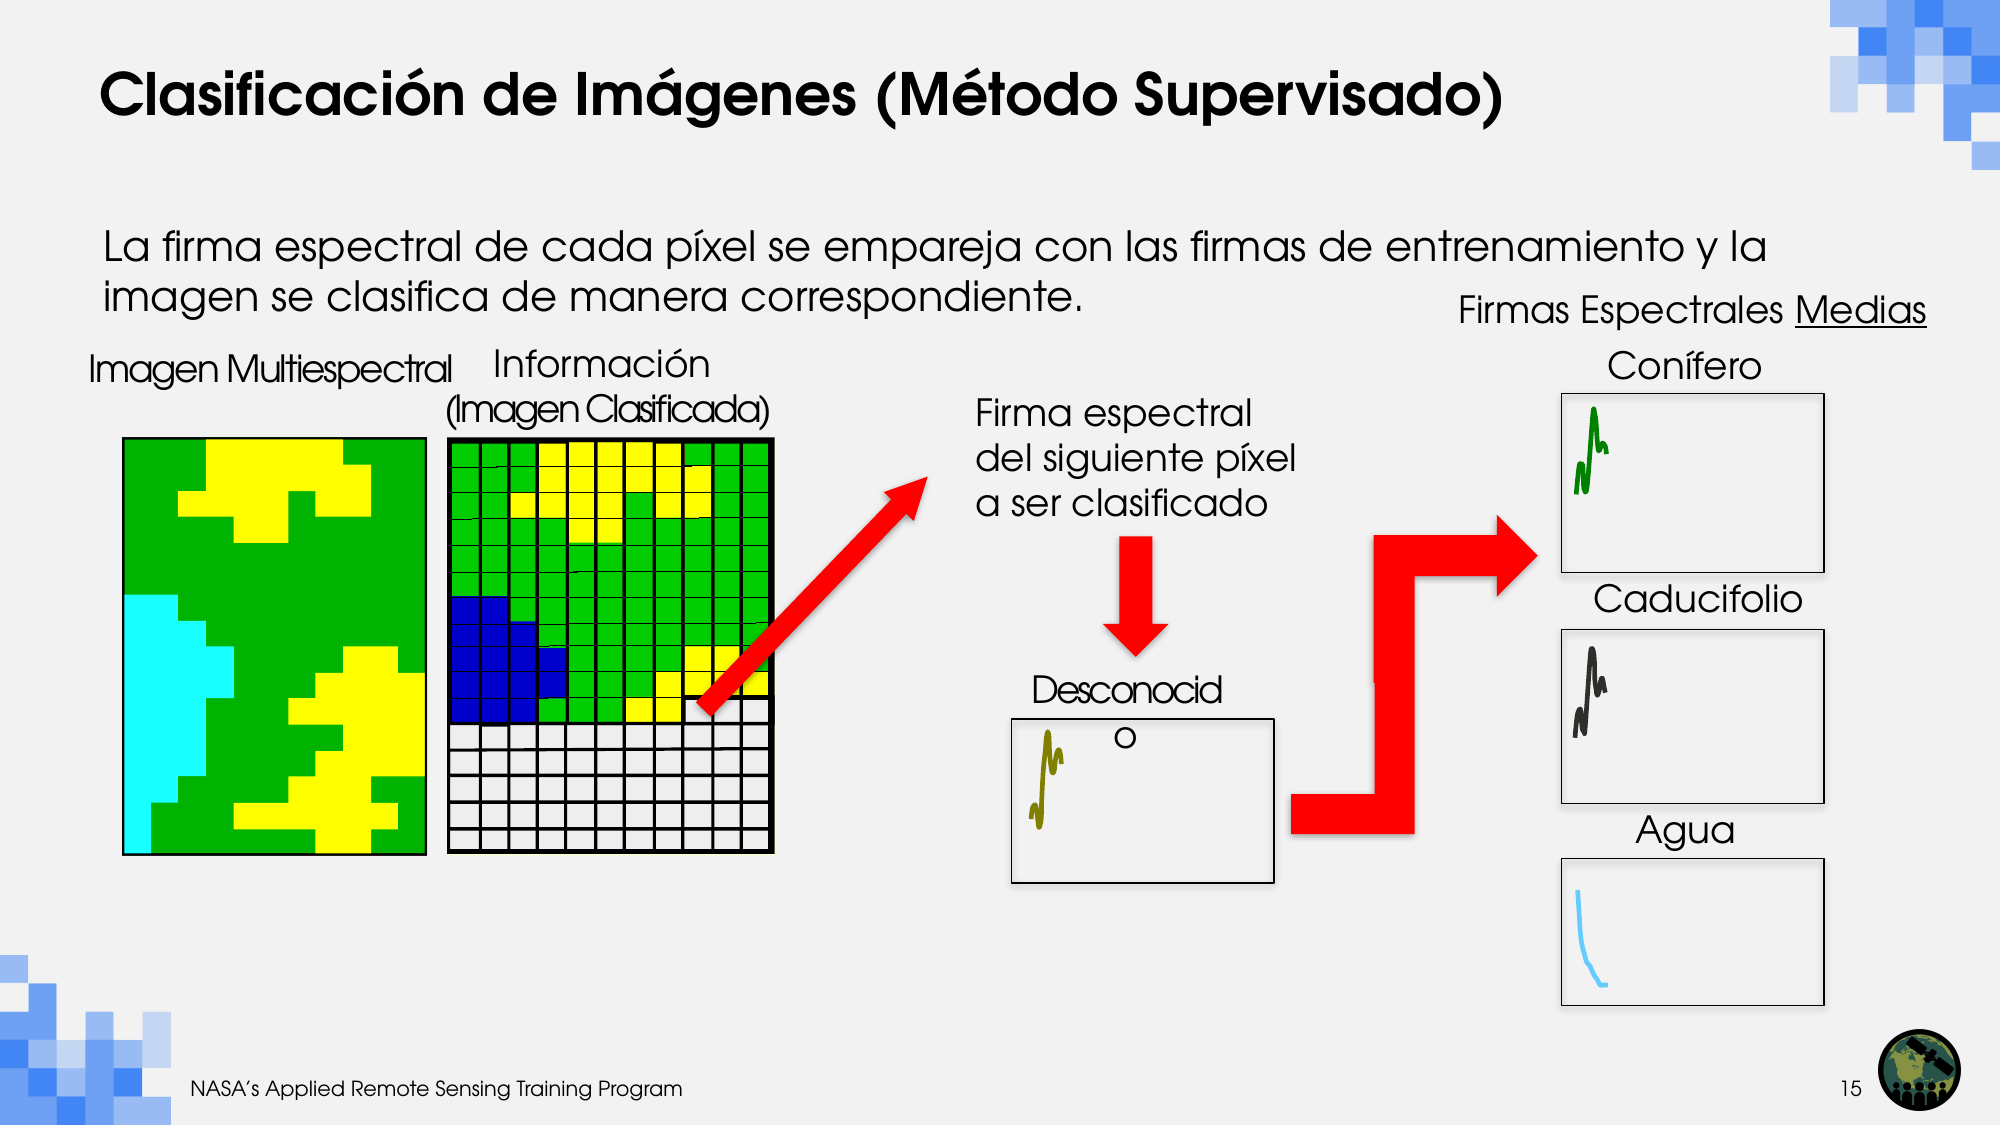

# Clasificación de Imágenes (Método Supervisado)
La firma espectral de cada píxel se empareja con las firmas de entrenamiento y la imagen se clasifica de manera correspondiente.
Firmas Espectrales Medias
Conífero

Información
(Imagen Clasificada)

Imagen Multiespectral

Firma espectral del siguiente píxel a ser clasificado

Caducifolio

Desconocido

Agua